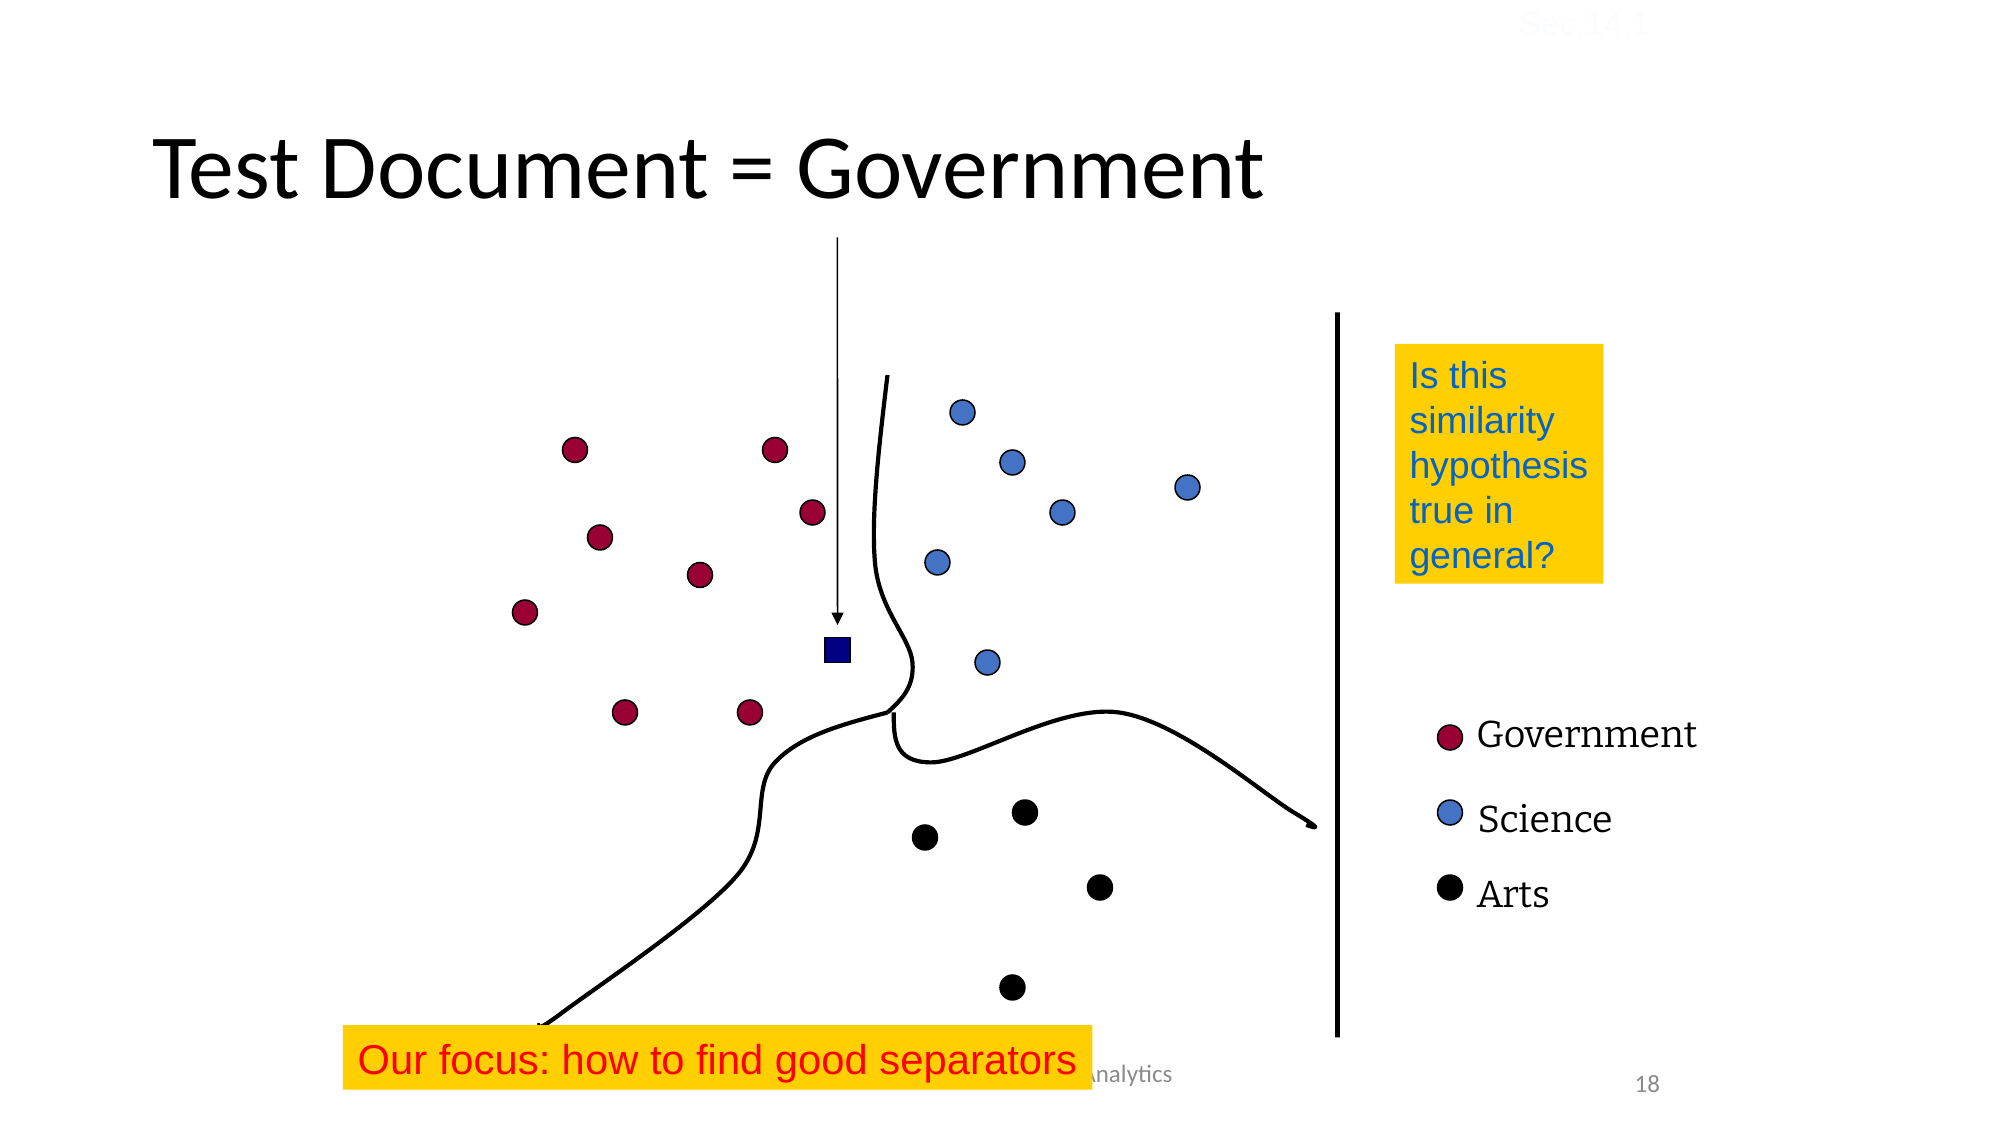

Sec.14.1
# Test Document = Government

Is this
similarity
hypothesis
true in
general?

Government

Science

Arts

Our focus: how to find good separators
F20/F21 AA Applied Text Analytics
18